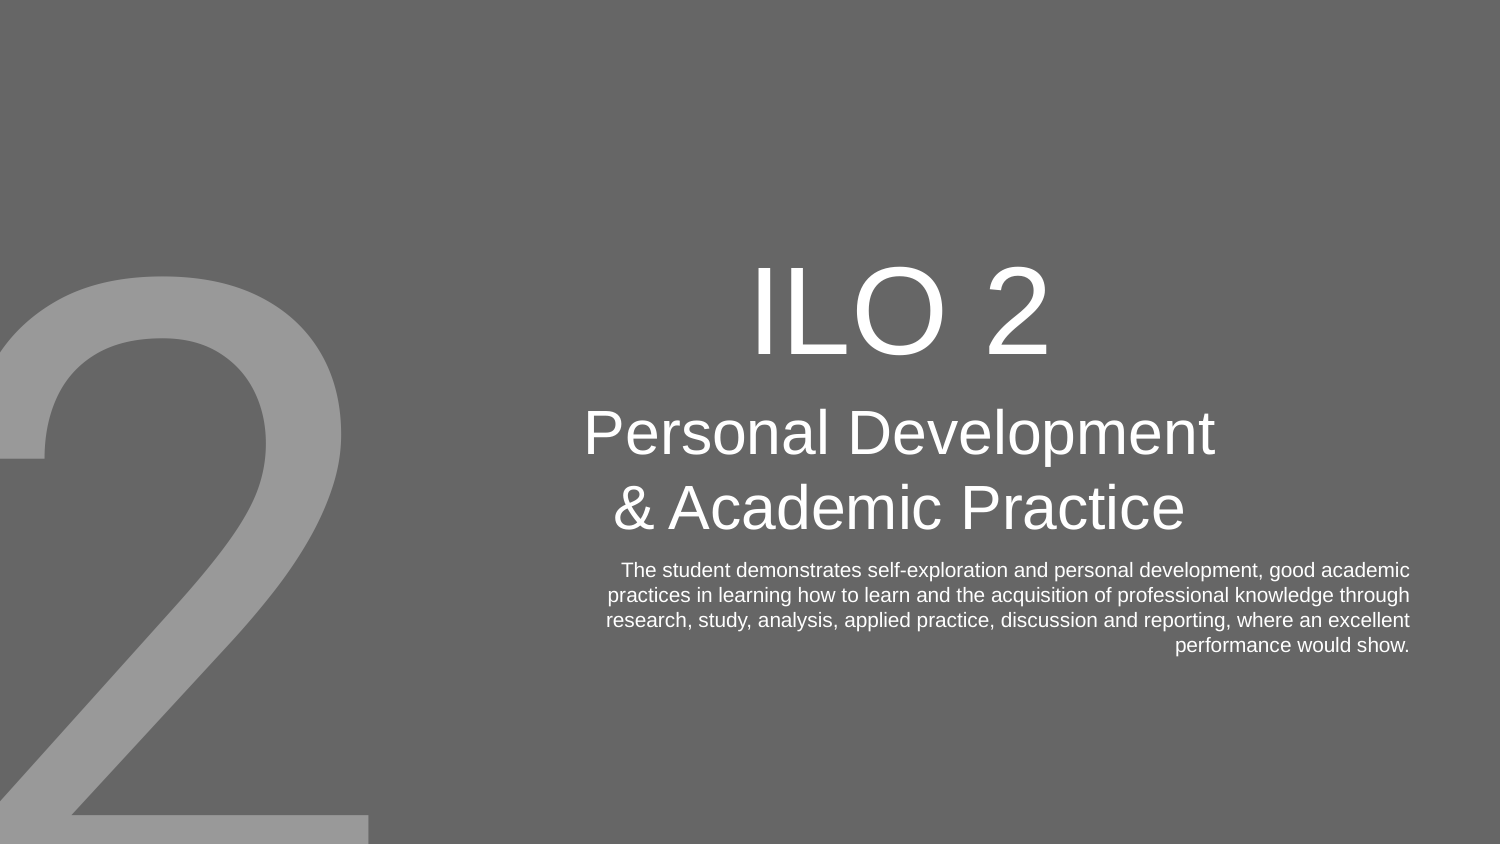

2
# ILO 2
Personal Development
& Academic Practice
The student demonstrates self-exploration and personal development, good academic practices in learning how to learn and the acquisition of professional knowledge through research, study, analysis, applied practice, discussion and reporting, where an excellent performance would show.